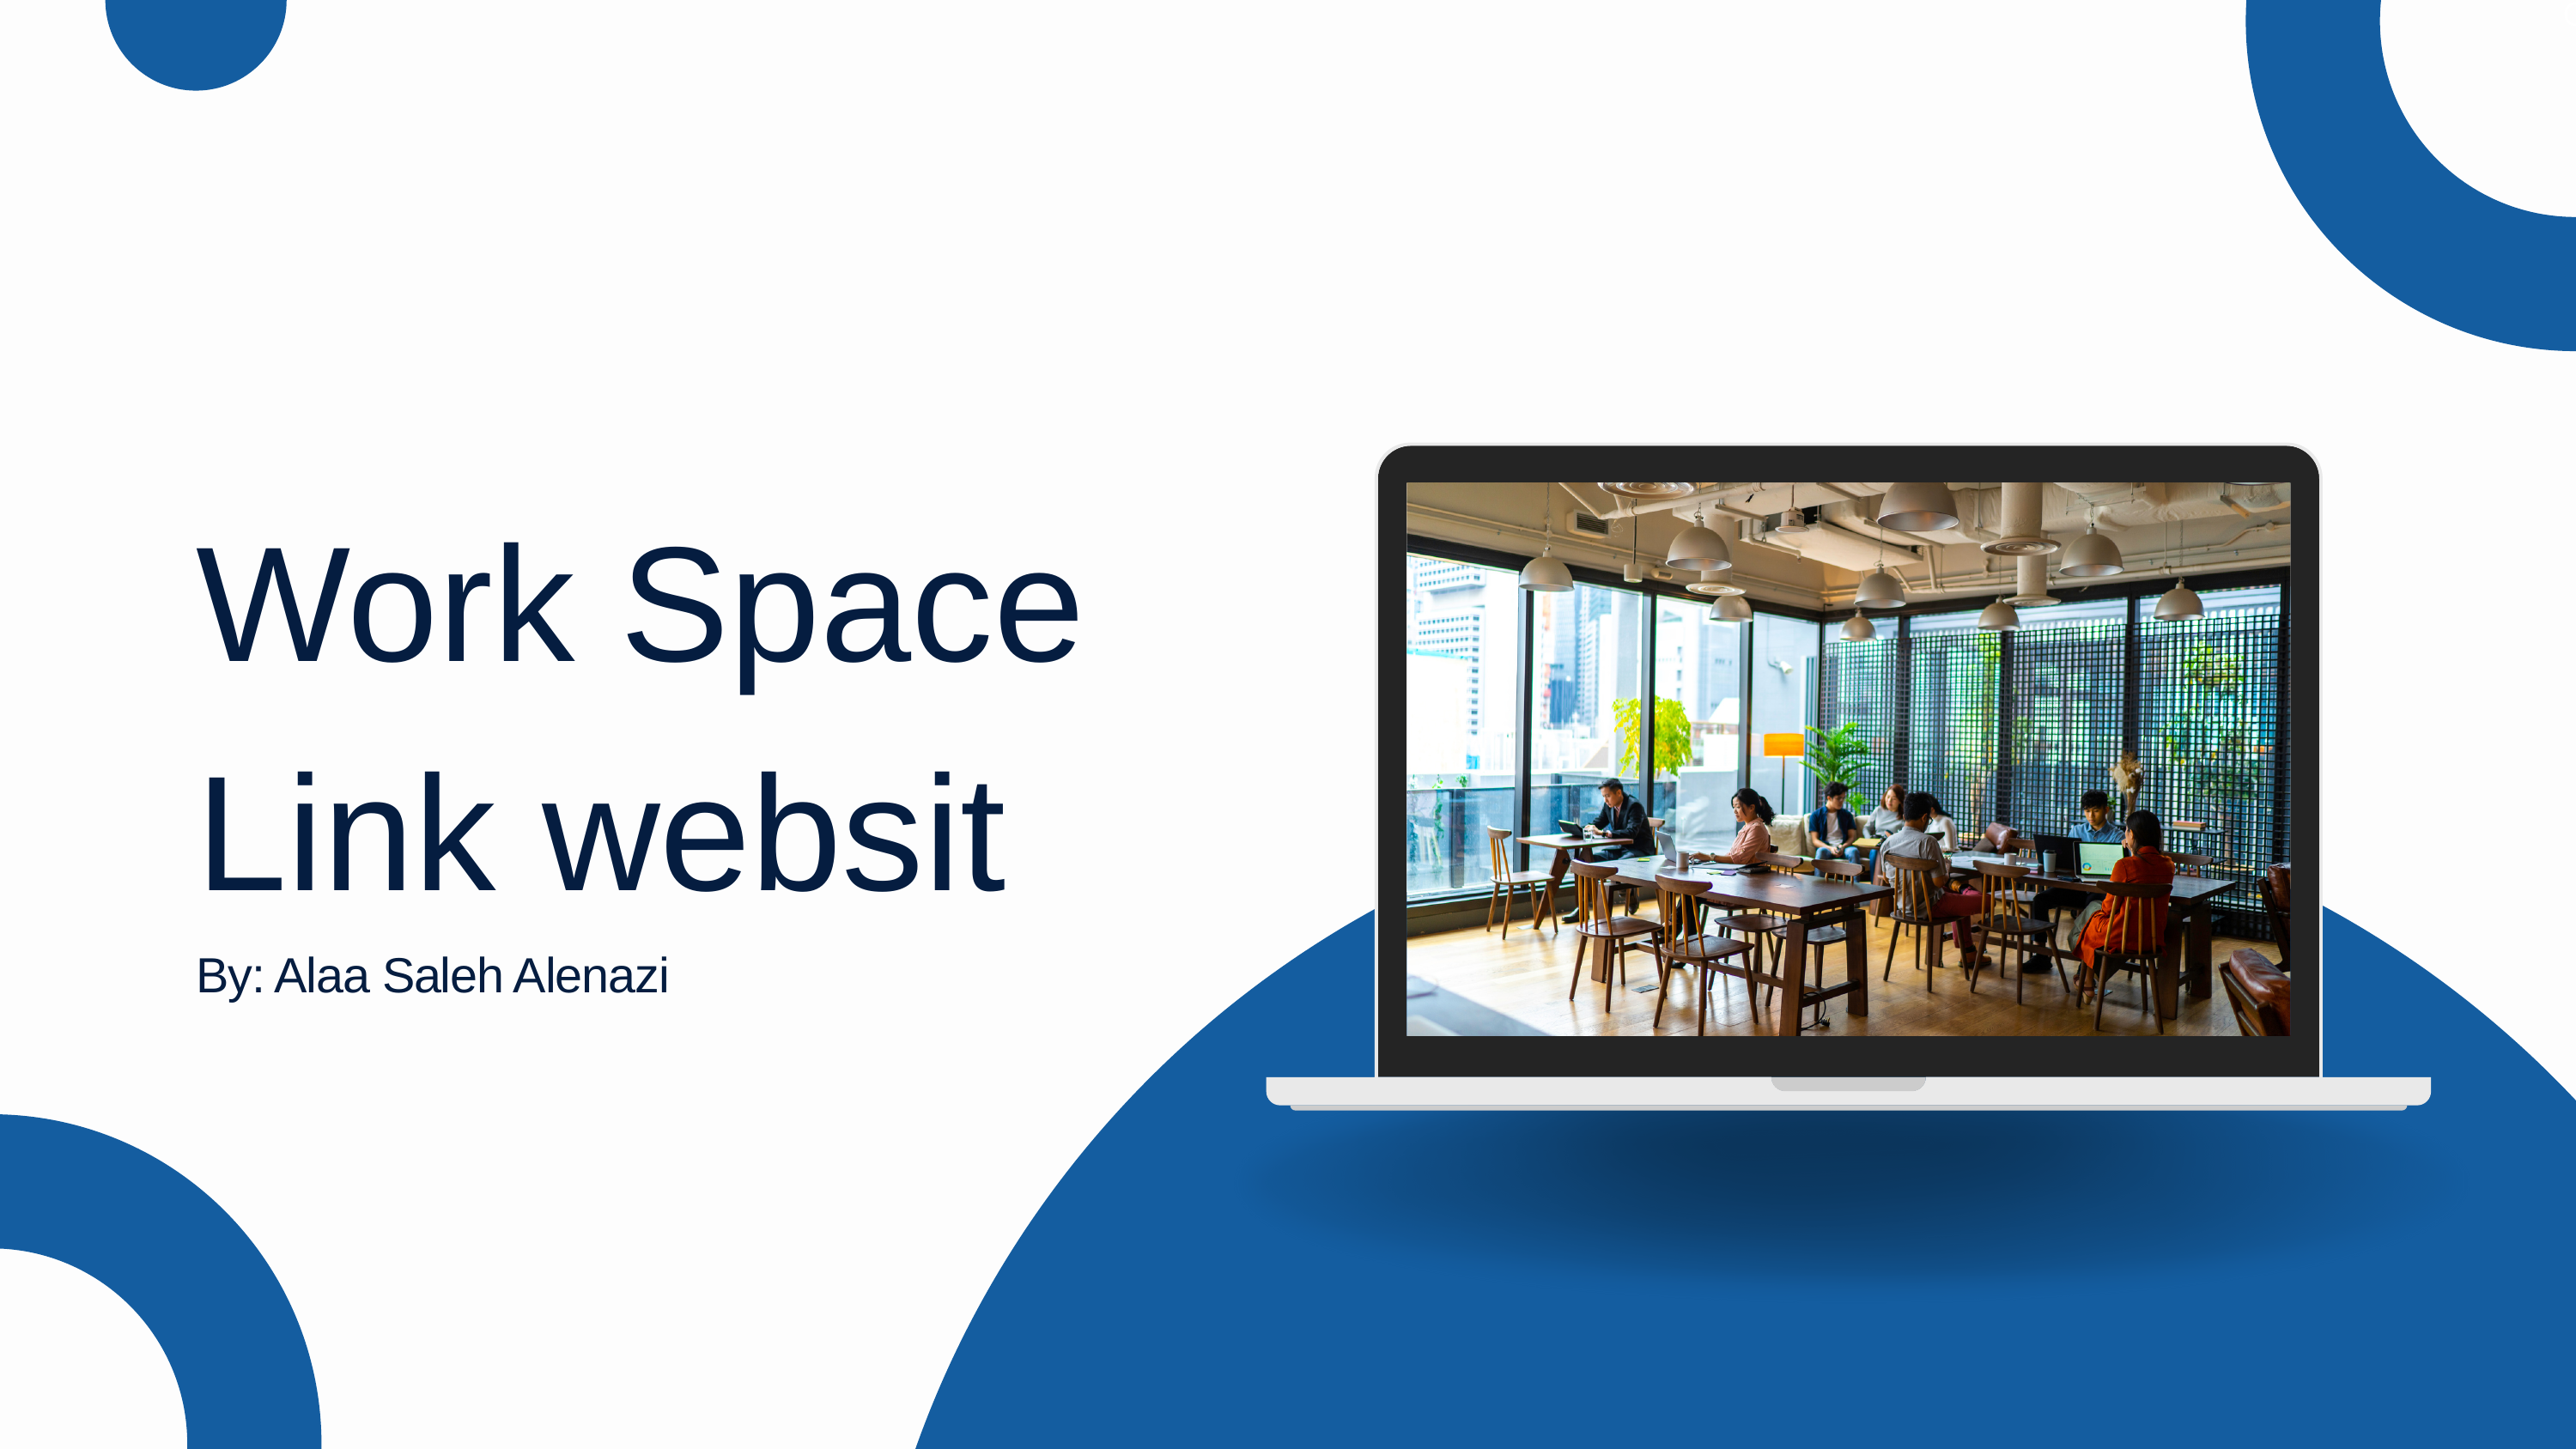

O

Work Space Link websit

By: Alaa Saleh Alenazi